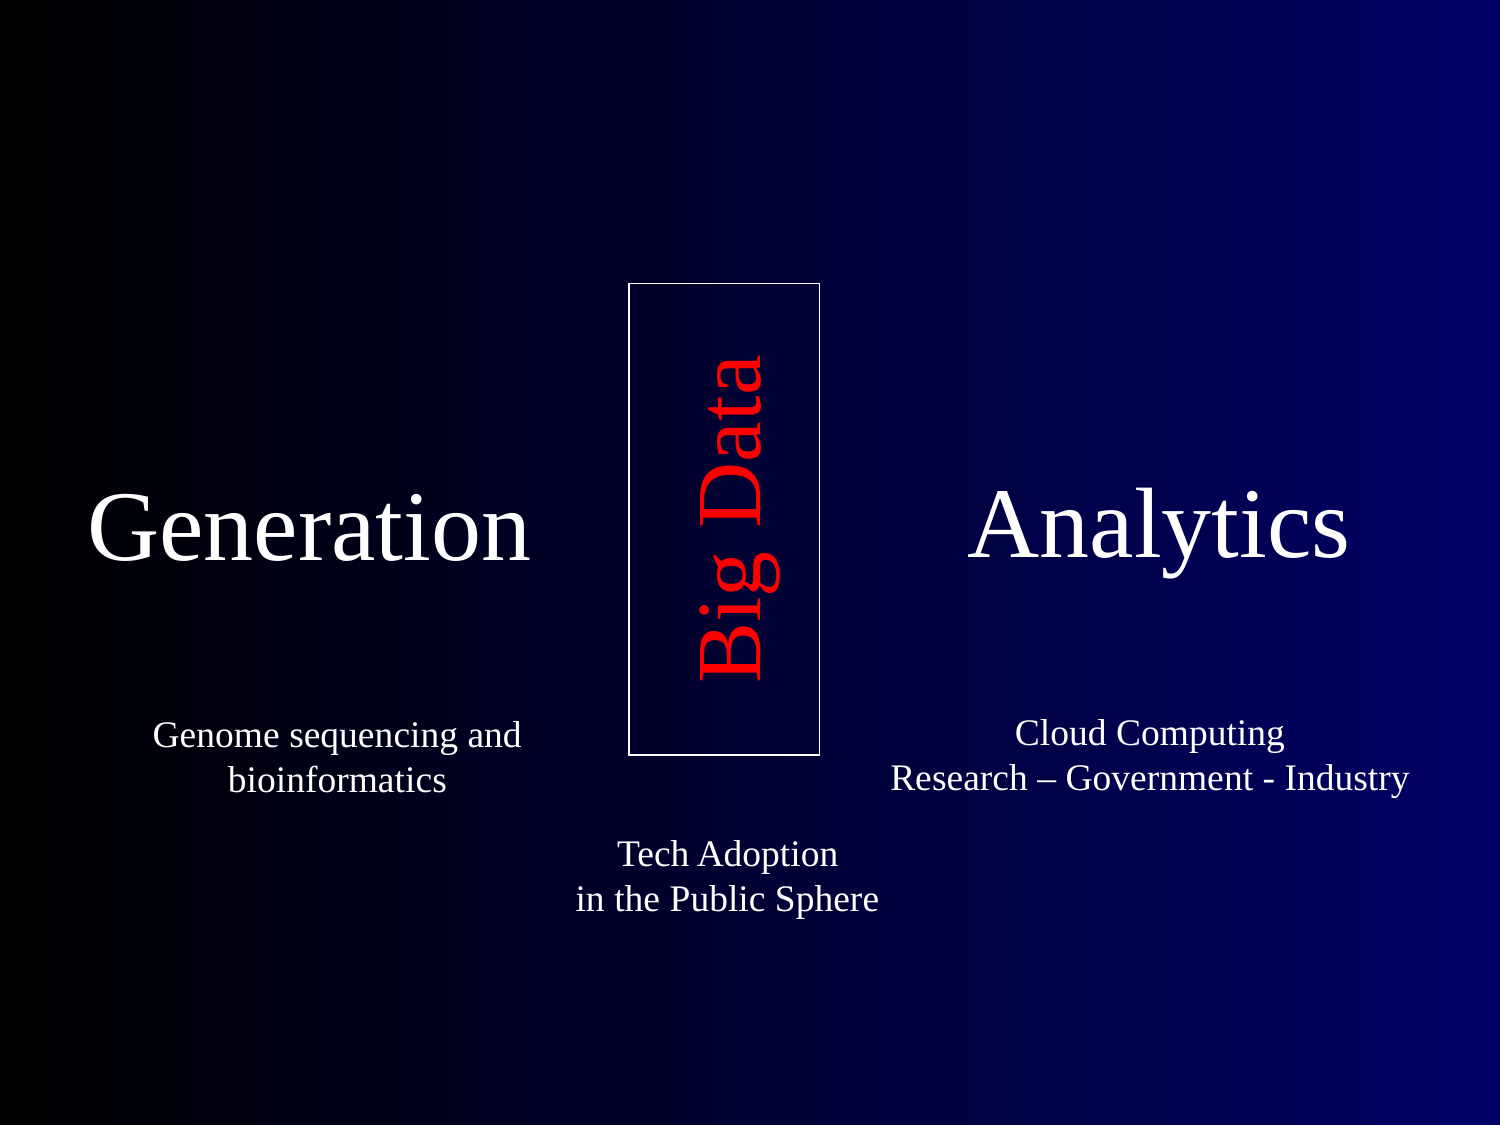

Analytics
Big Data
Generation
Genome sequencing and bioinformatics
Cloud Computing
Research – Government - Industry
Tech Adoption
in the Public Sphere